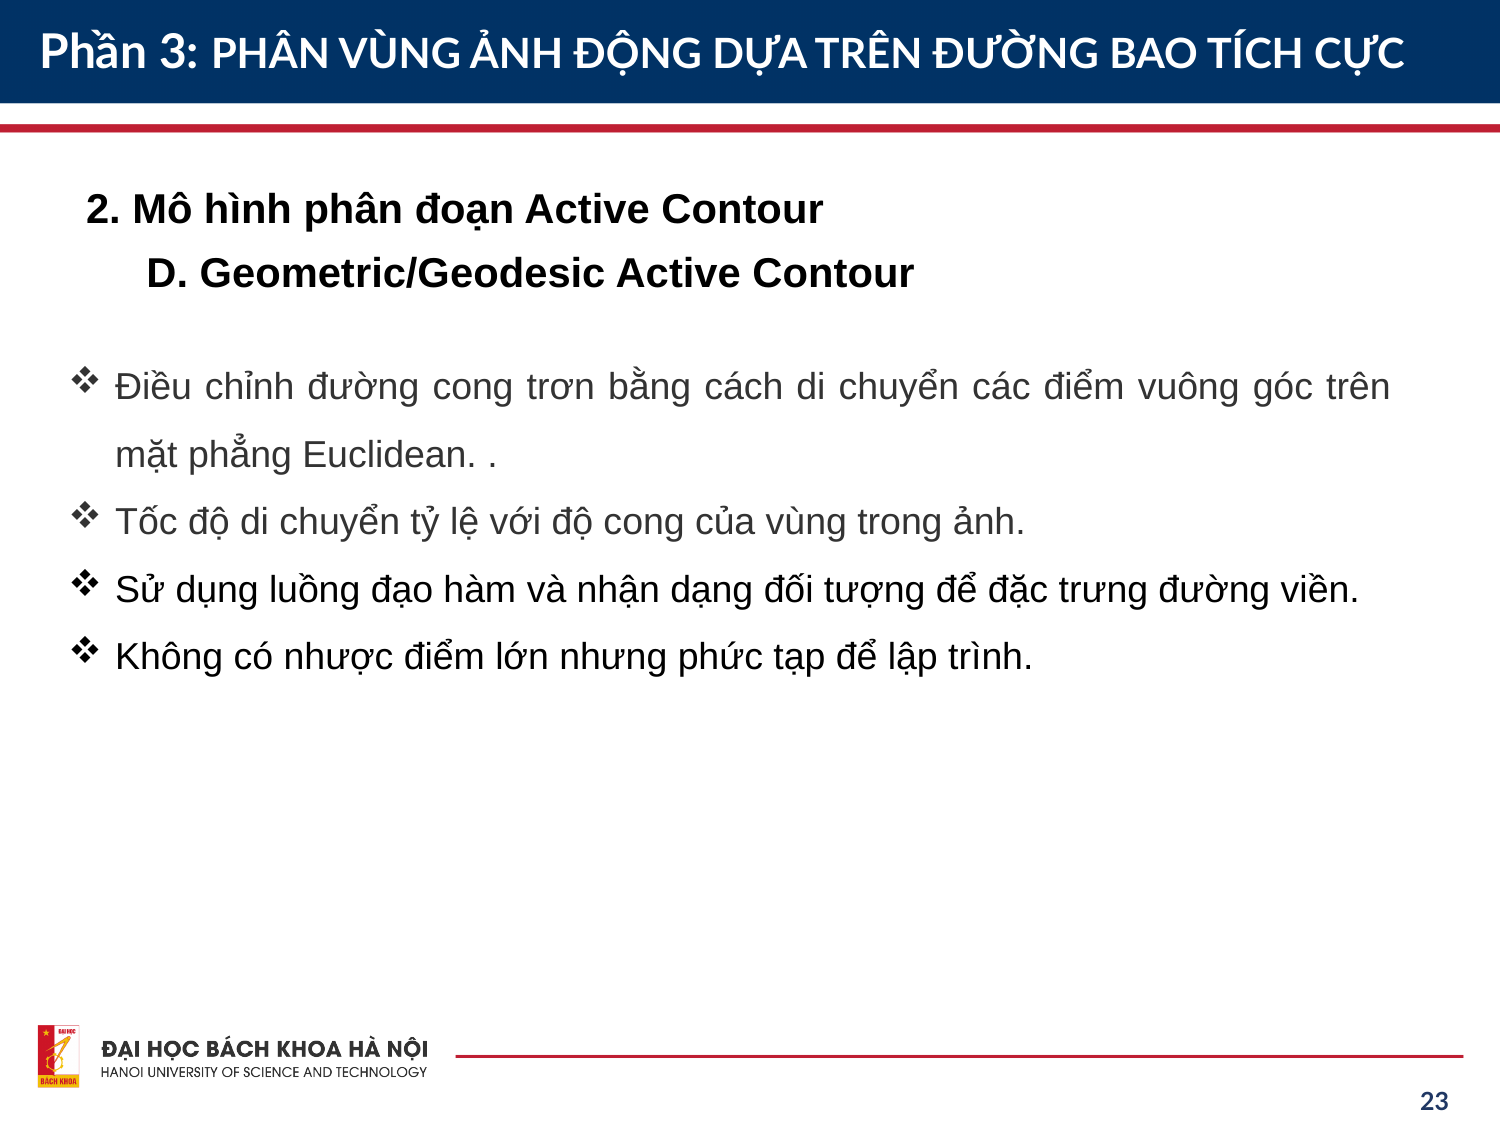

Phần 3: PHÂN VÙNG ẢNH ĐỘNG DỰA TRÊN ĐƯỜNG BAO TÍCH CỰC
2. Mô hình phân đoạn Active Contour
D. Geometric/Geodesic Active Contour
Điều chỉnh đường cong trơn bằng cách di chuyển các điểm vuông góc trên mặt phẳng Euclidean. .
Tốc độ di chuyển tỷ lệ với độ cong của vùng trong ảnh.
Sử dụng luồng đạo hàm và nhận dạng đối tượng để đặc trưng đường viền.
Không có nhược điểm lớn nhưng phức tạp để lập trình.

23